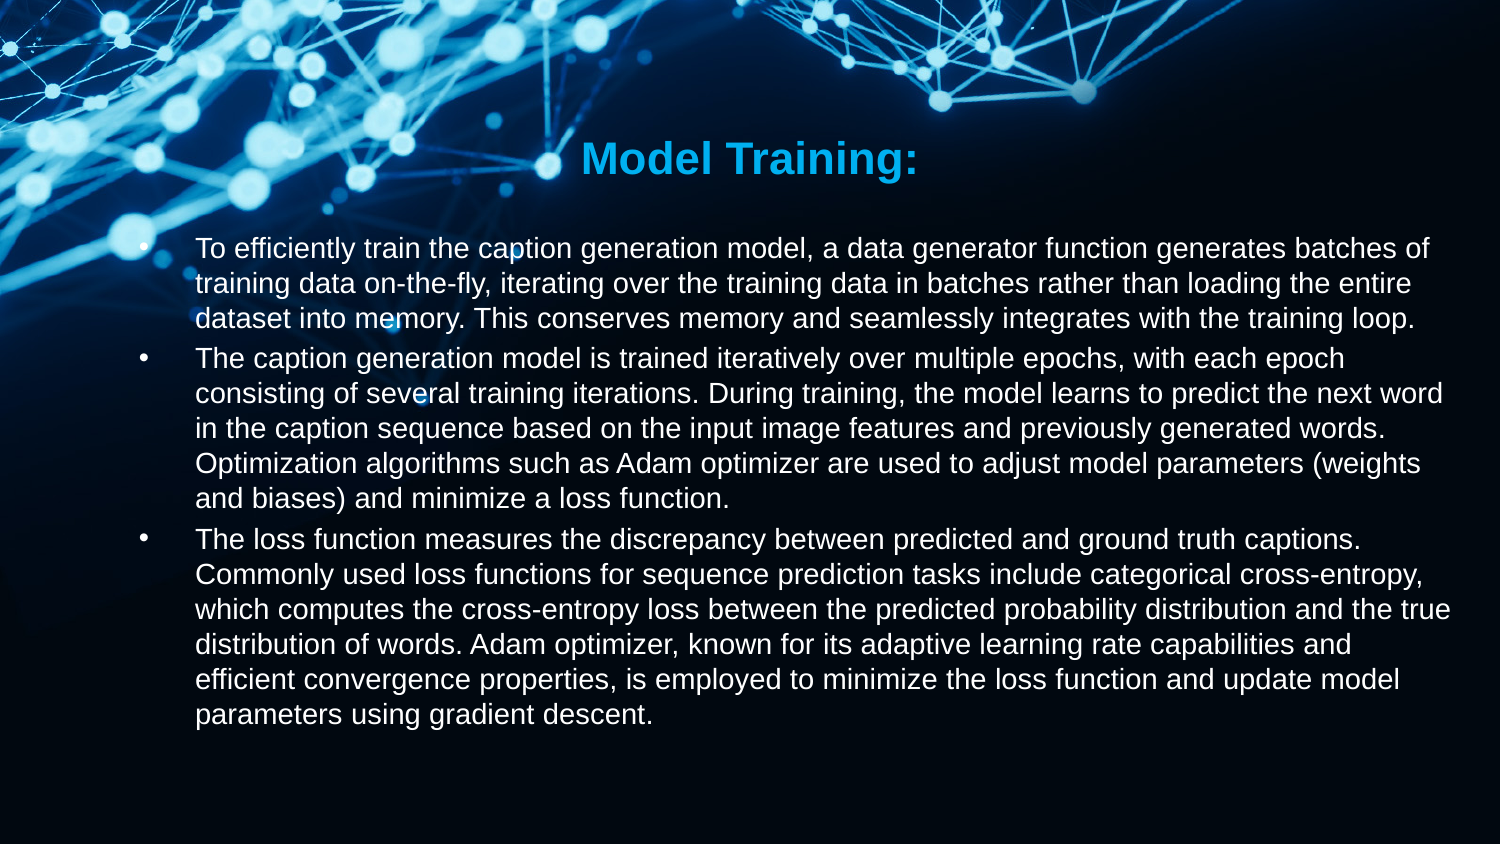

# Model Training:
To efficiently train the caption generation model, a data generator function generates batches of training data on-the-fly, iterating over the training data in batches rather than loading the entire dataset into memory. This conserves memory and seamlessly integrates with the training loop.
The caption generation model is trained iteratively over multiple epochs, with each epoch consisting of several training iterations. During training, the model learns to predict the next word in the caption sequence based on the input image features and previously generated words. Optimization algorithms such as Adam optimizer are used to adjust model parameters (weights and biases) and minimize a loss function.
The loss function measures the discrepancy between predicted and ground truth captions. Commonly used loss functions for sequence prediction tasks include categorical cross-entropy, which computes the cross-entropy loss between the predicted probability distribution and the true distribution of words. Adam optimizer, known for its adaptive learning rate capabilities and efficient convergence properties, is employed to minimize the loss function and update model parameters using gradient descent.